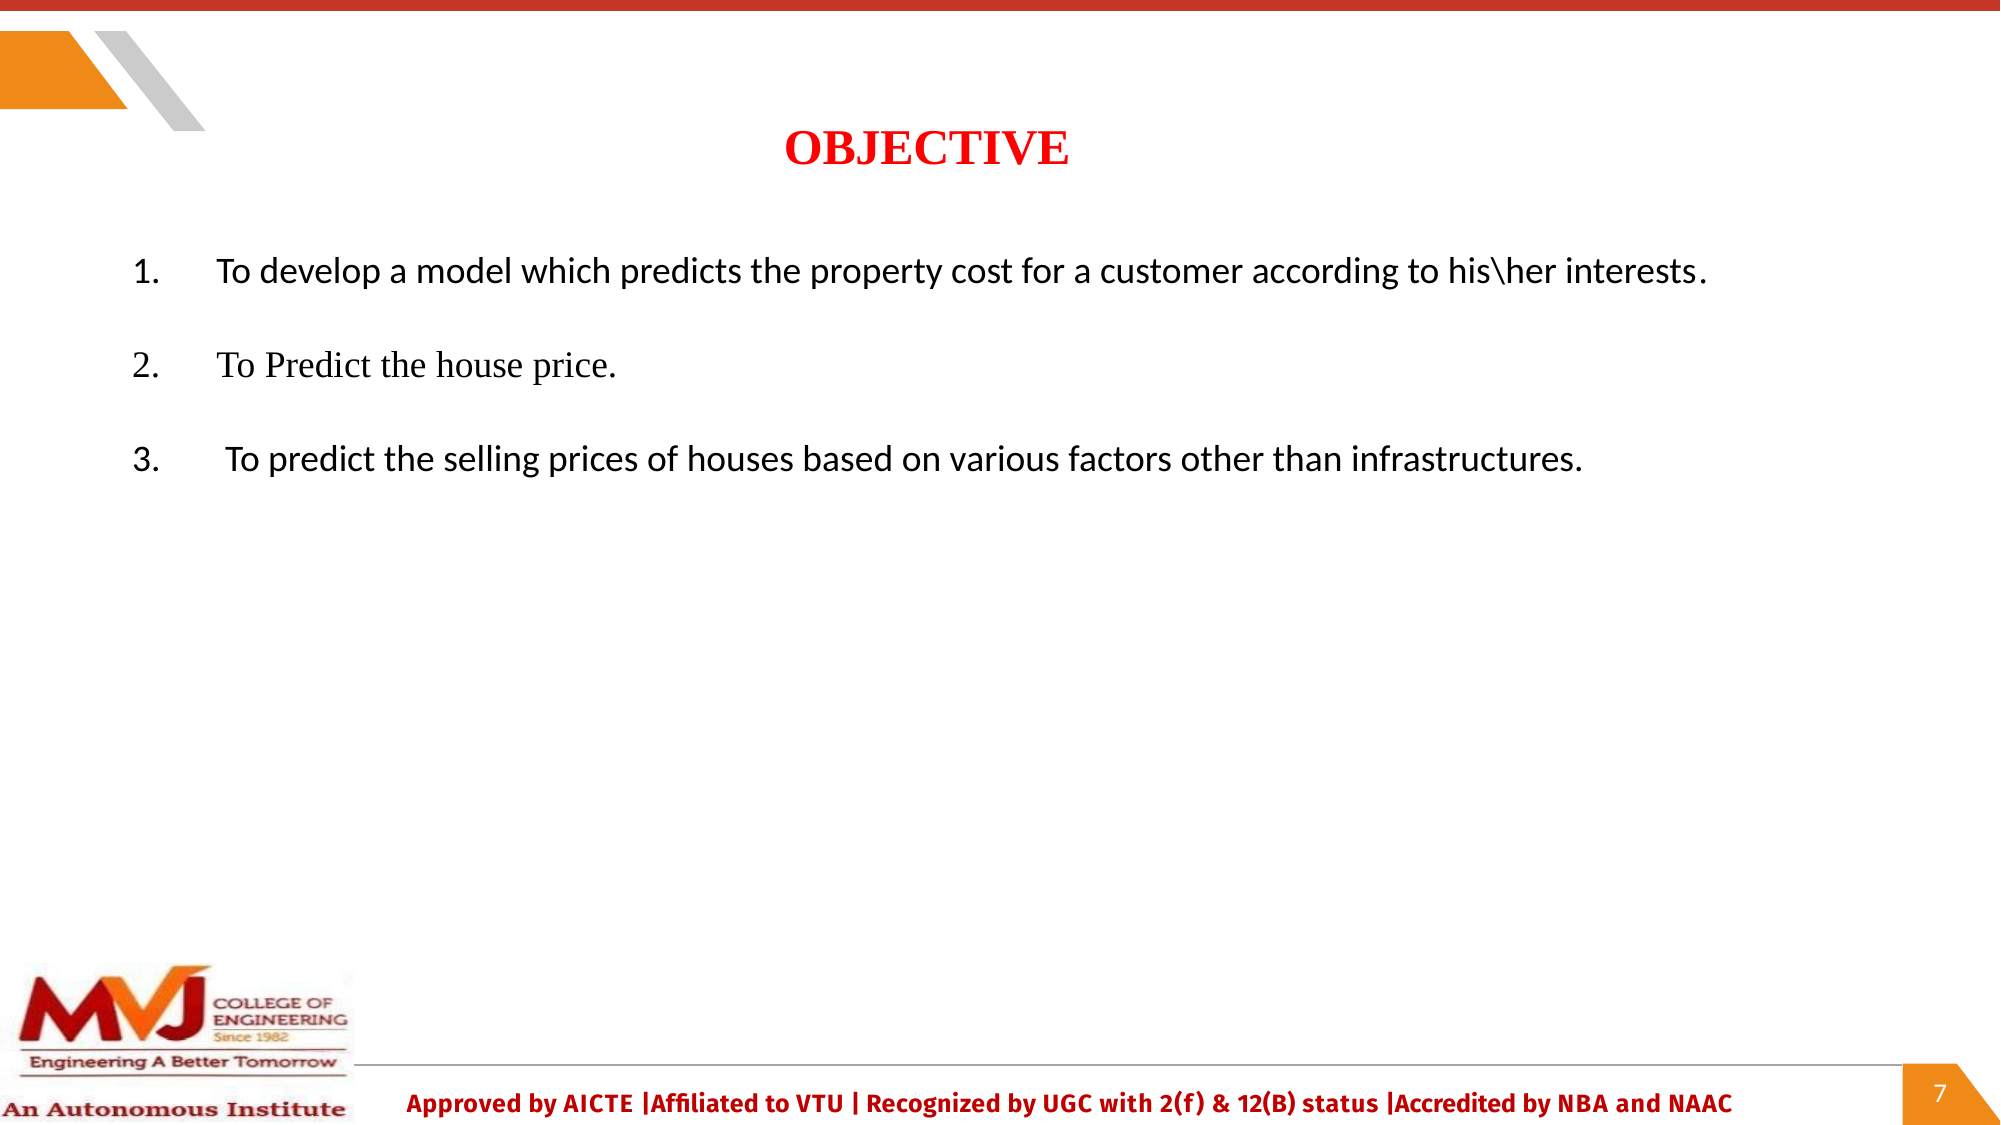

# OBJECTIVE
To develop a model which predicts the property cost for a customer according to his\her interests.

To Predict the house price.

 To predict the selling prices of houses based on various factors other than infrastructures.

7
Approved by AICTE |Affiliated to VTU | Recognized by UGC with 2(f) & 12(B) status |Accredited by NBA and NAAC